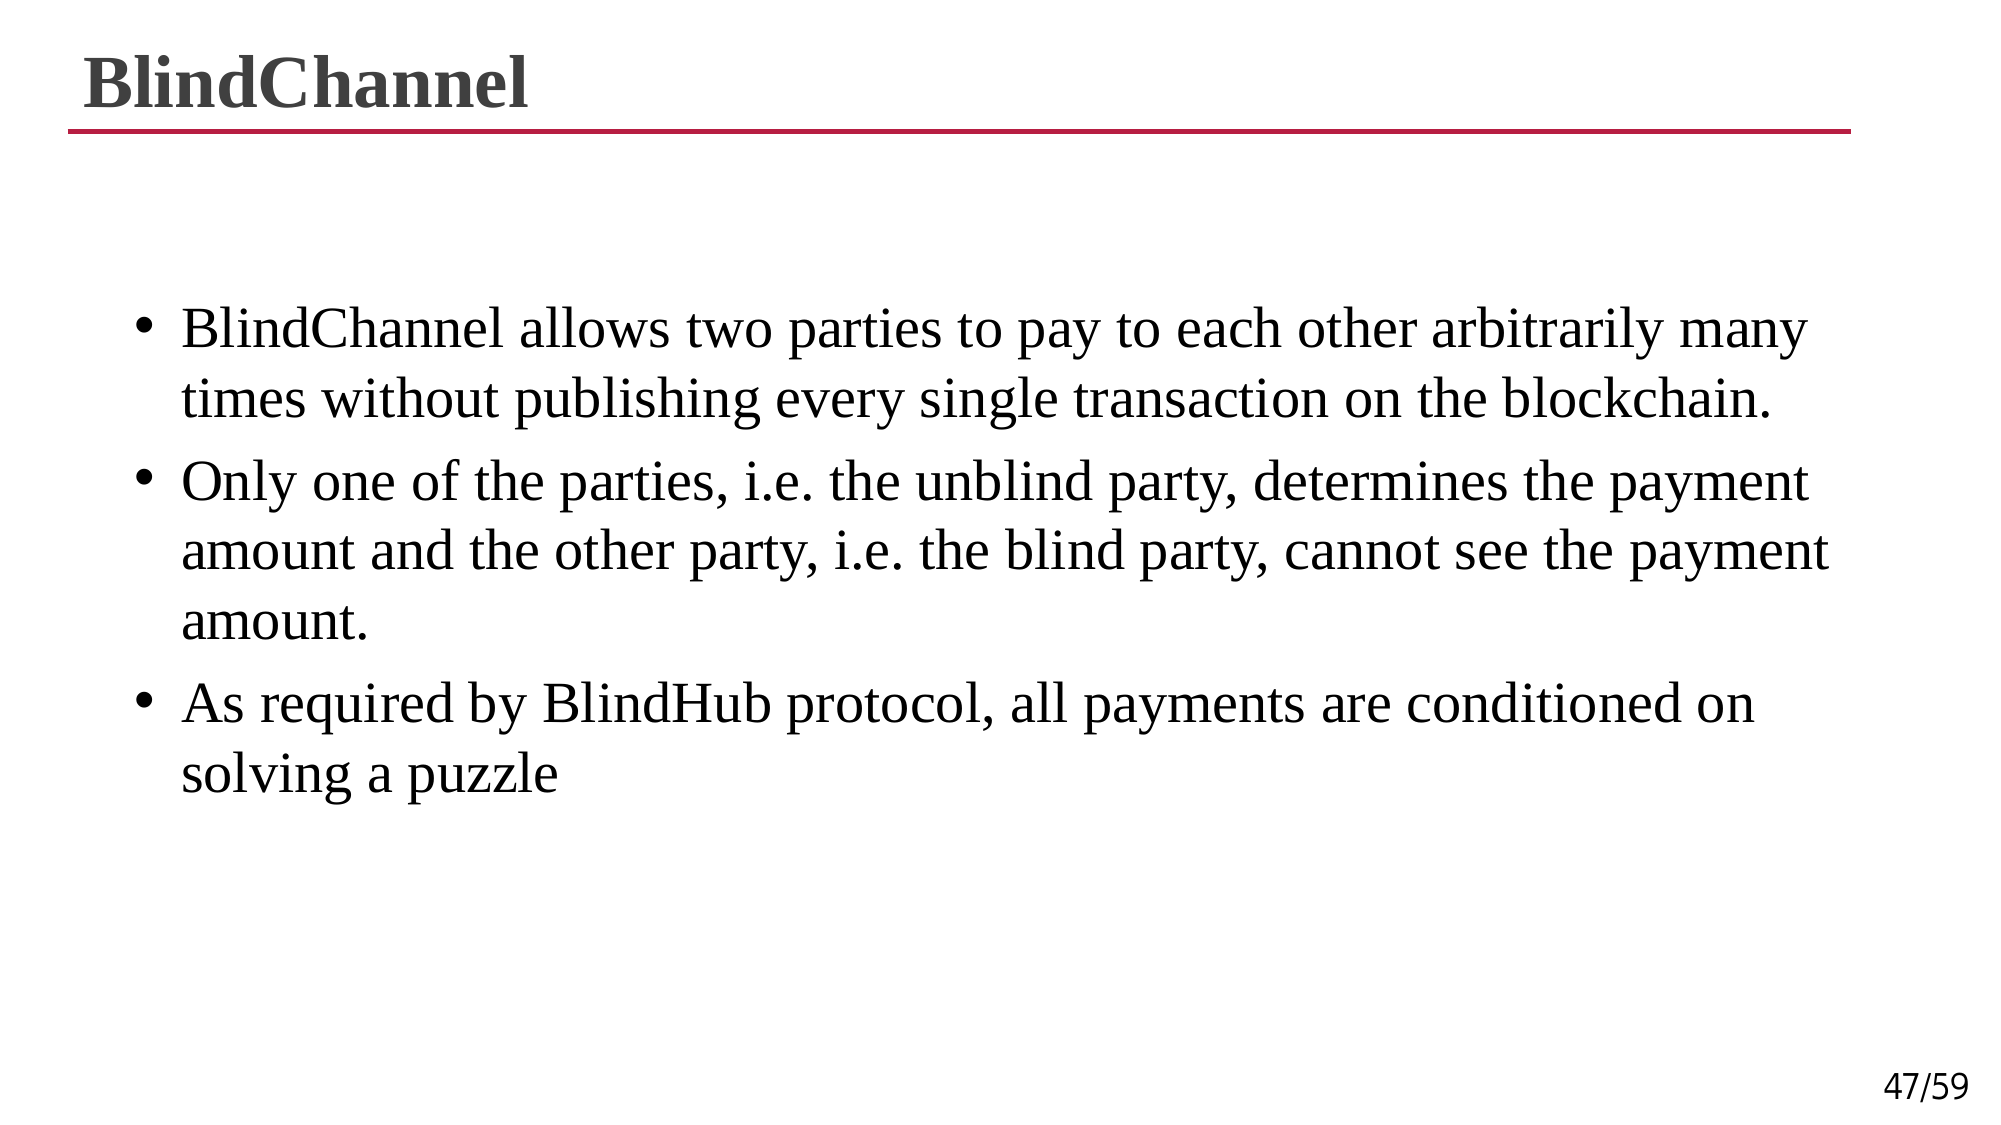

# BlindChannel
BlindChannel allows two parties to pay to each other arbitrarily many times without publishing every single transaction on the blockchain.
Only one of the parties, i.e. the unblind party, determines the payment amount and the other party, i.e. the blind party, cannot see the payment amount.
As required by BlindHub protocol, all payments are conditioned on solving a puzzle